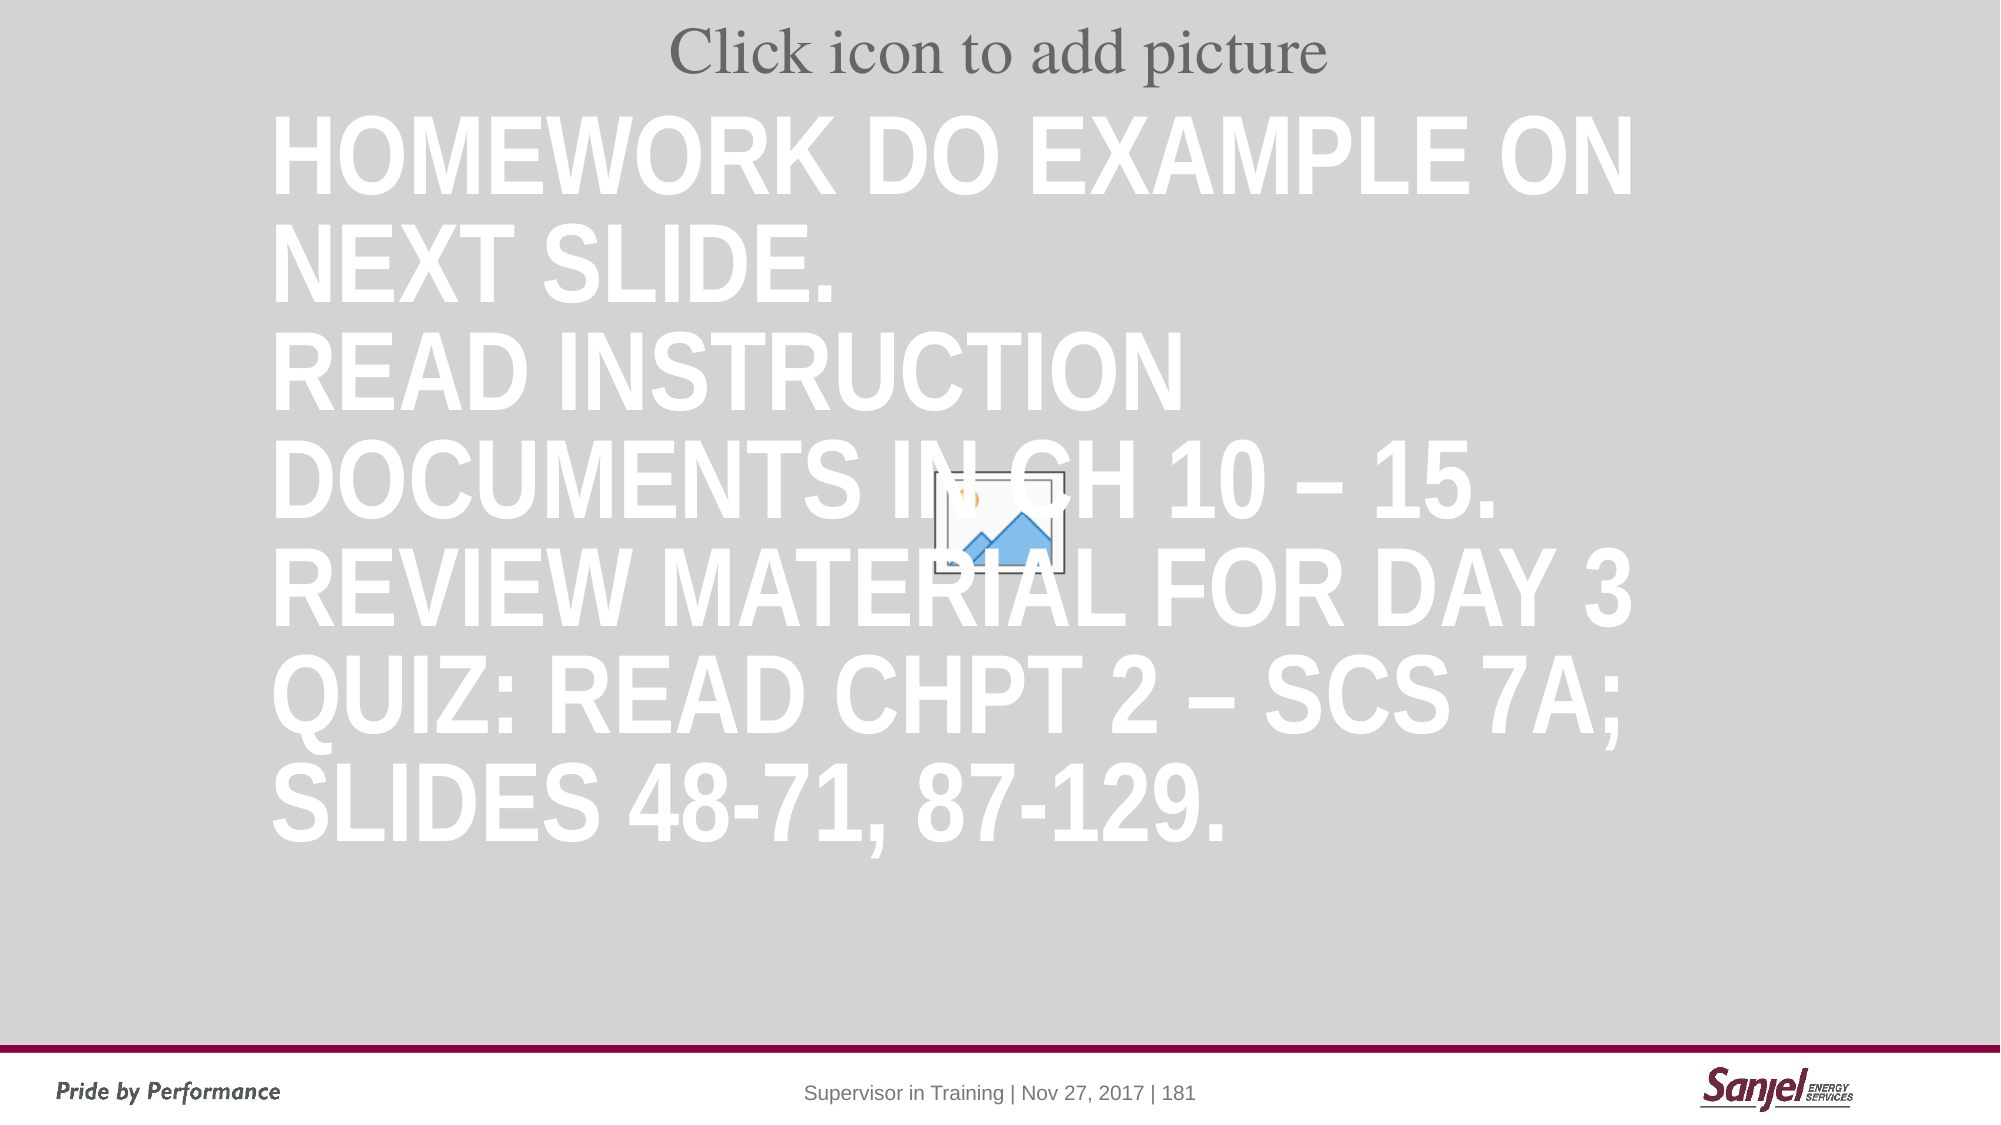

# Homework do example on Next Slide. read instruction documents in ch 10 – 15. review MATERIAL For Day 3 quiz: Read CHPT 2 – SCS 7A; slides 48-71, 87-129.